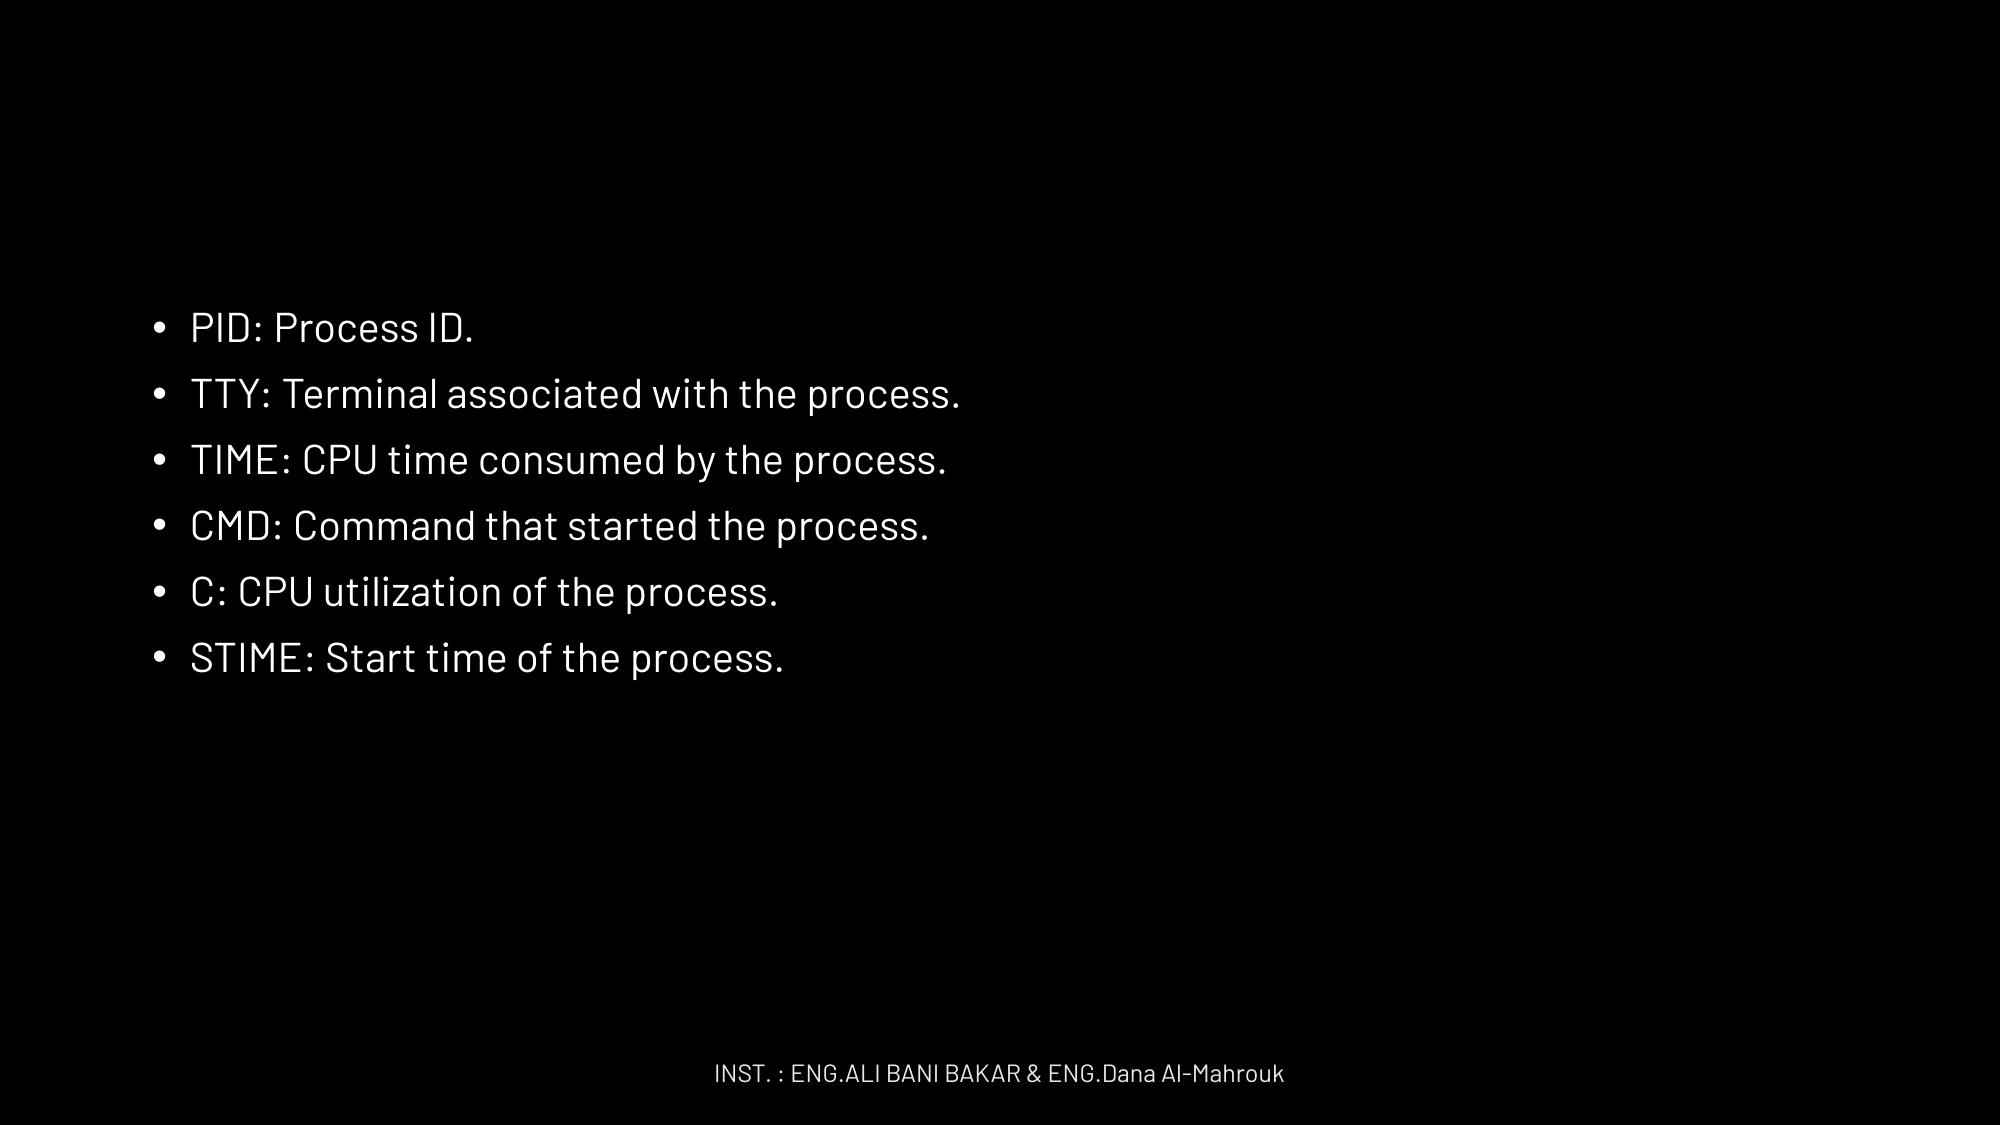

#
PID: Process ID.
TTY: Terminal associated with the process.
TIME: CPU time consumed by the process.
CMD: Command that started the process.
C: CPU utilization of the process.
STIME: Start time of the process.
INST. : ENG.ALI BANI BAKAR & ENG.Dana Al-Mahrouk